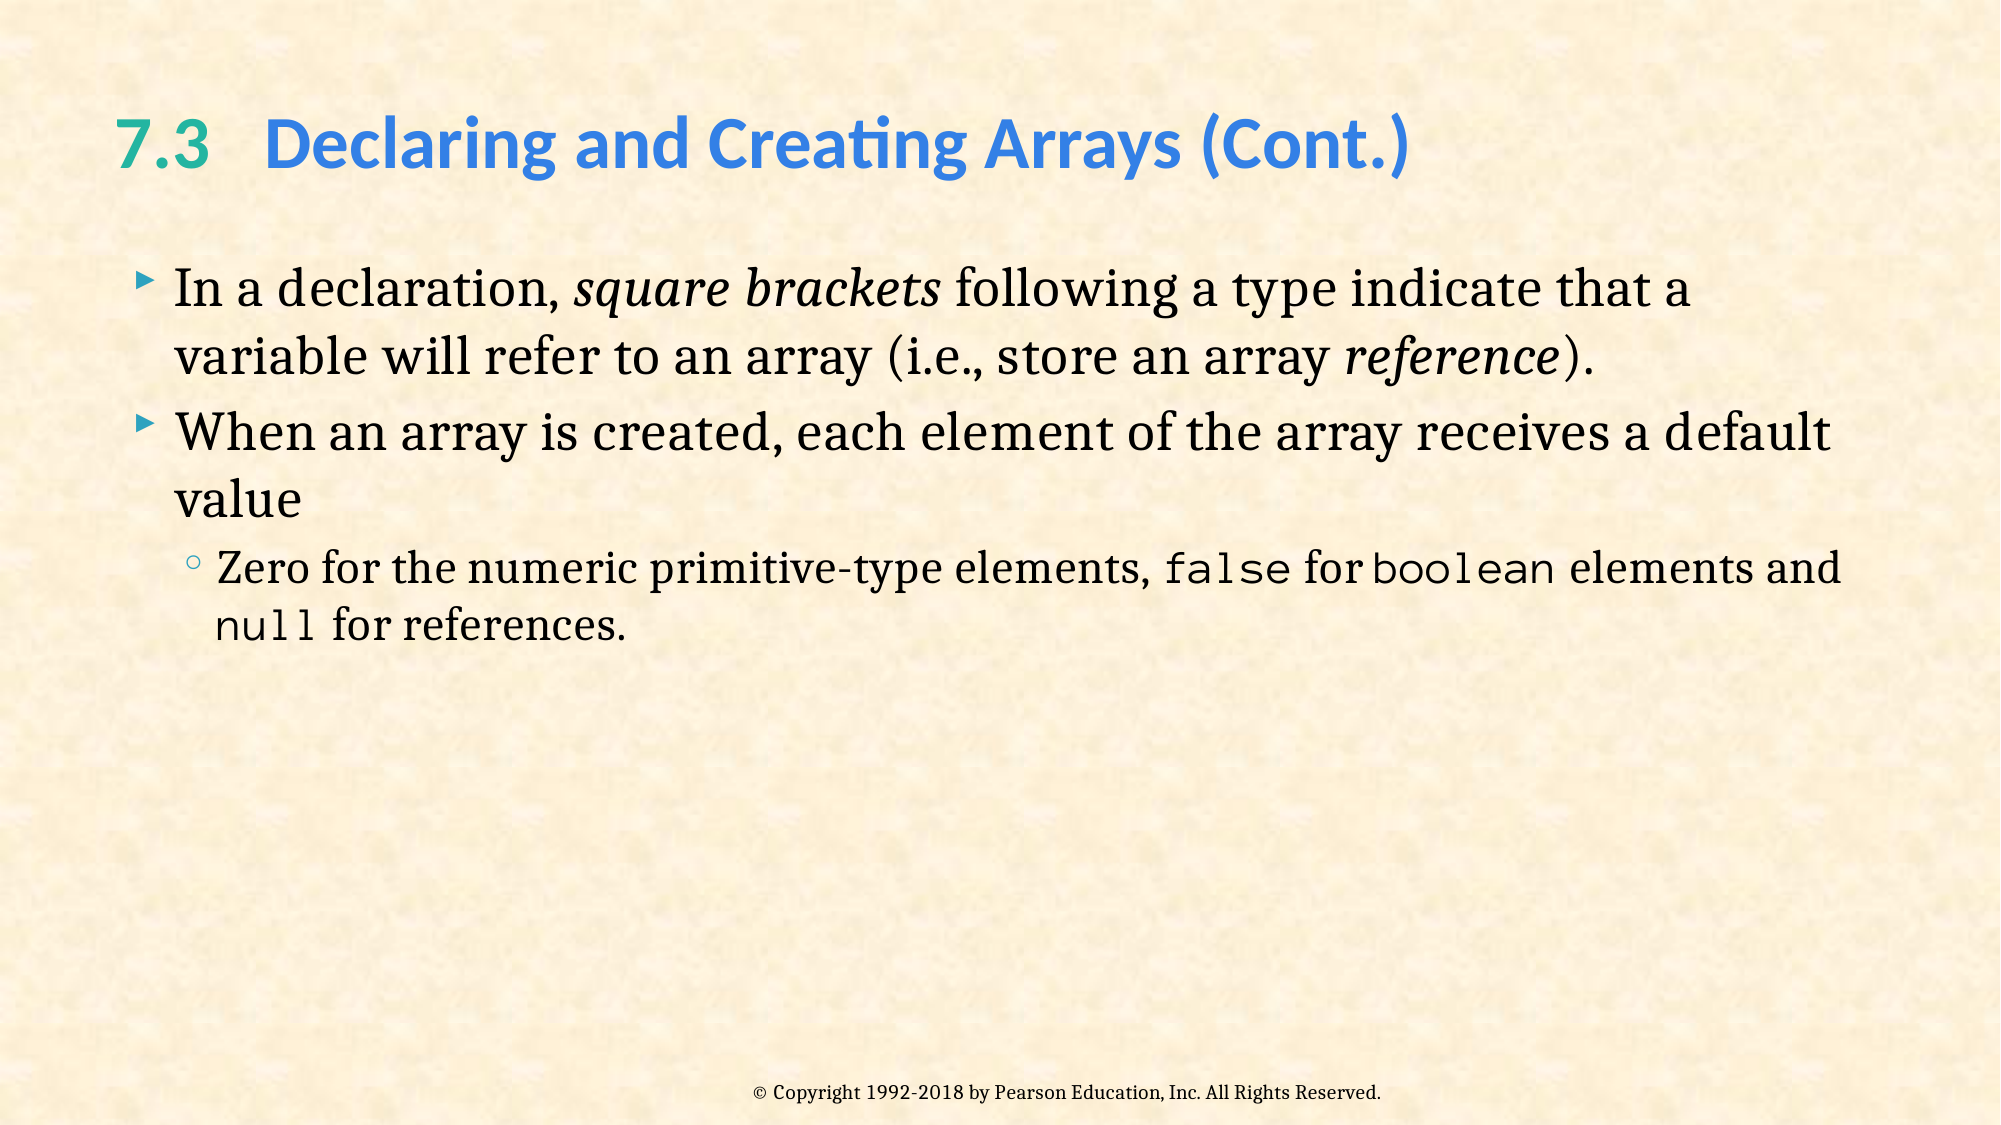

# 7.3  	Declaring and Creating Arrays (Cont.)
In a declaration, square brackets following a type indicate that a variable will refer to an array (i.e., store an array reference).
When an array is created, each element of the array receives a default value
Zero for the numeric primitive-type elements, false for boolean elements and null for references.
© Copyright 1992-2018 by Pearson Education, Inc. All Rights Reserved.